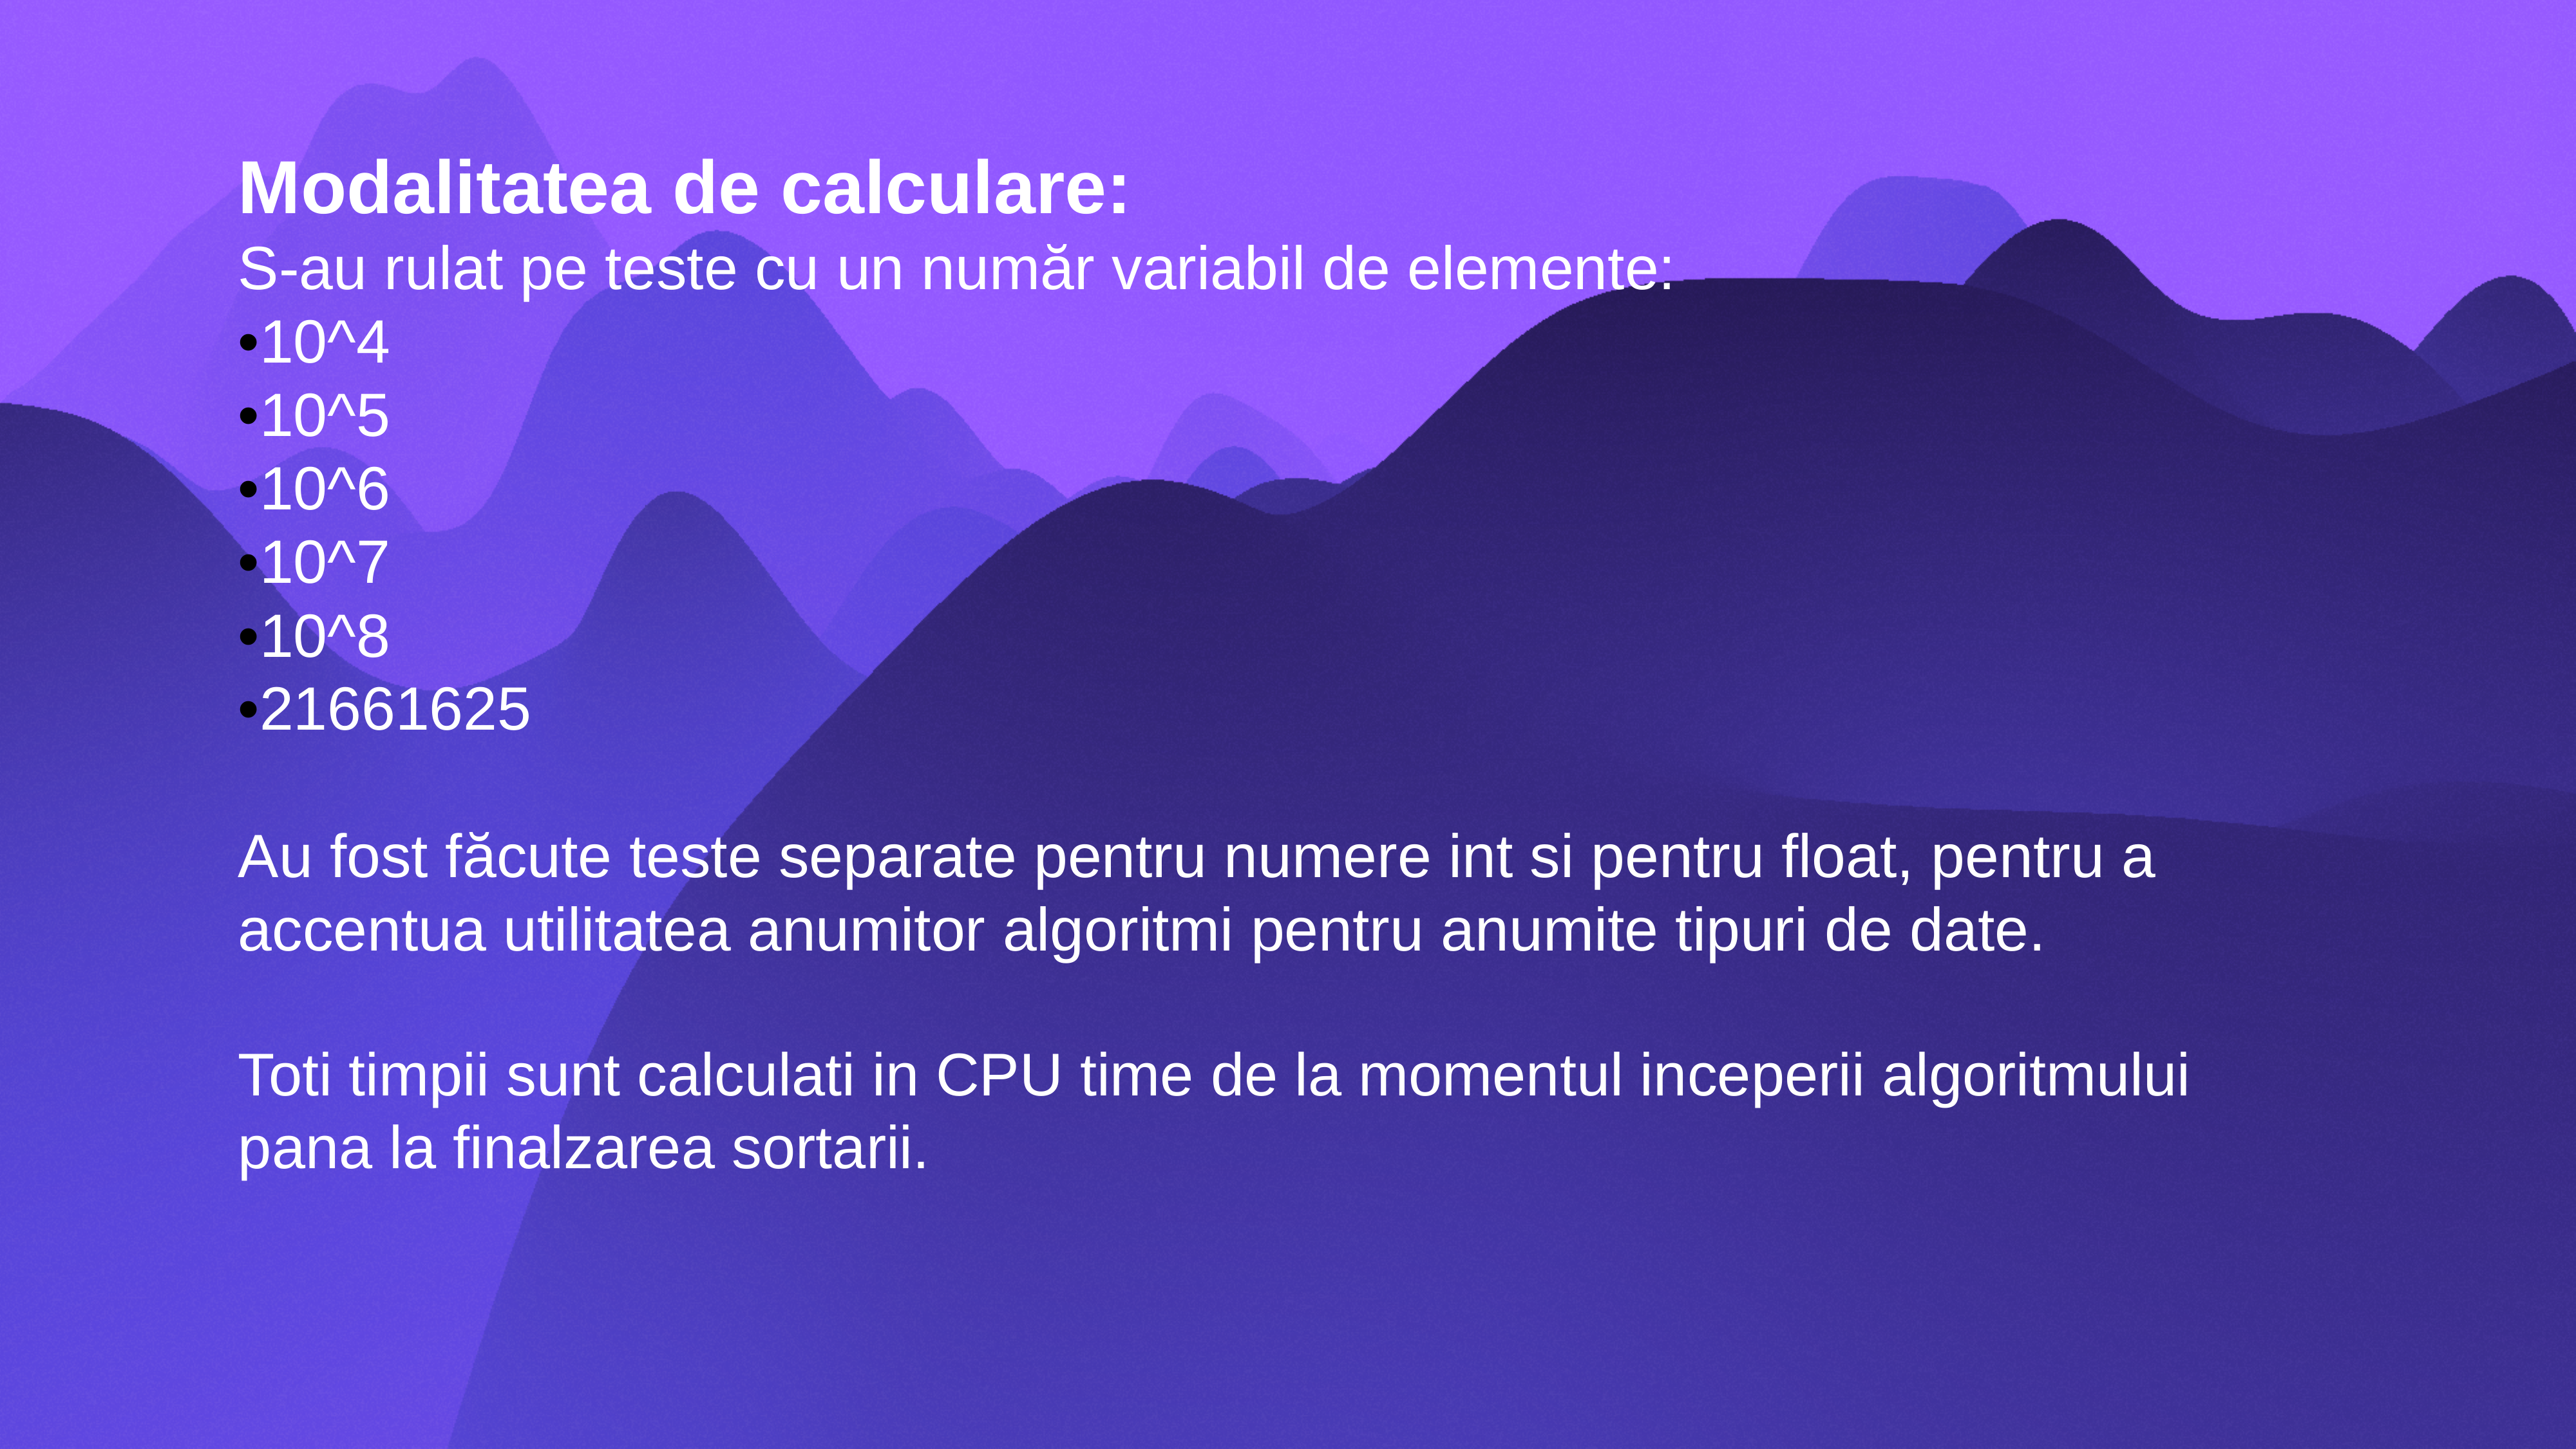

Modalitatea de calculare:
S-au rulat pe teste cu un număr variabil de elemente:
•10^4
•10^5
•10^6
•10^7
•10^8
•21661625

Au fost făcute teste separate pentru numere int si pentru float, pentru a accentua utilitatea anumitor algoritmi pentru anumite tipuri de date.

Toti timpii sunt calculati in CPU time de la momentul inceperii algoritmului pana la finalzarea sortarii.